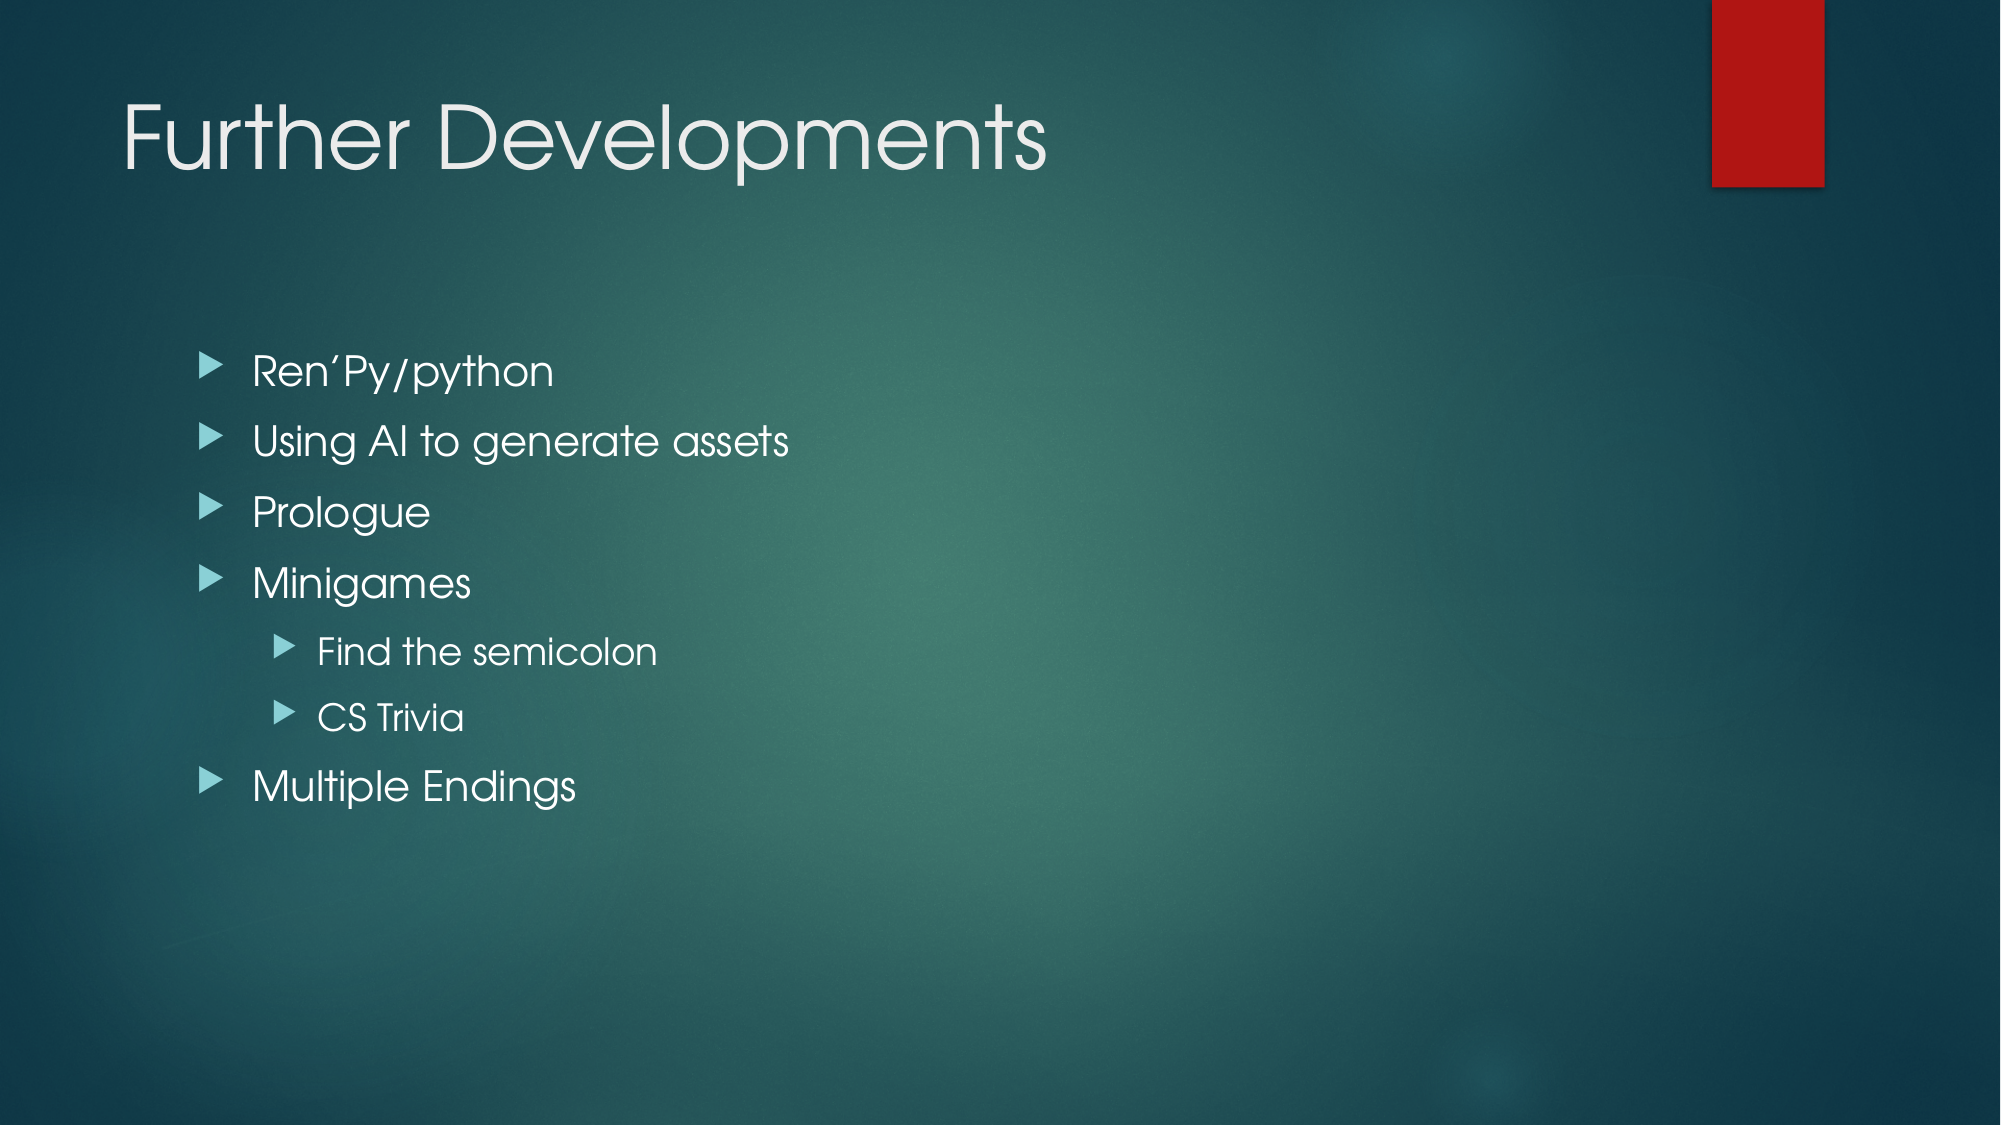

# Further Developments
Ren’Py/python
Using AI to generate assets
Prologue
Minigames
Find the semicolon
CS Trivia
Multiple Endings